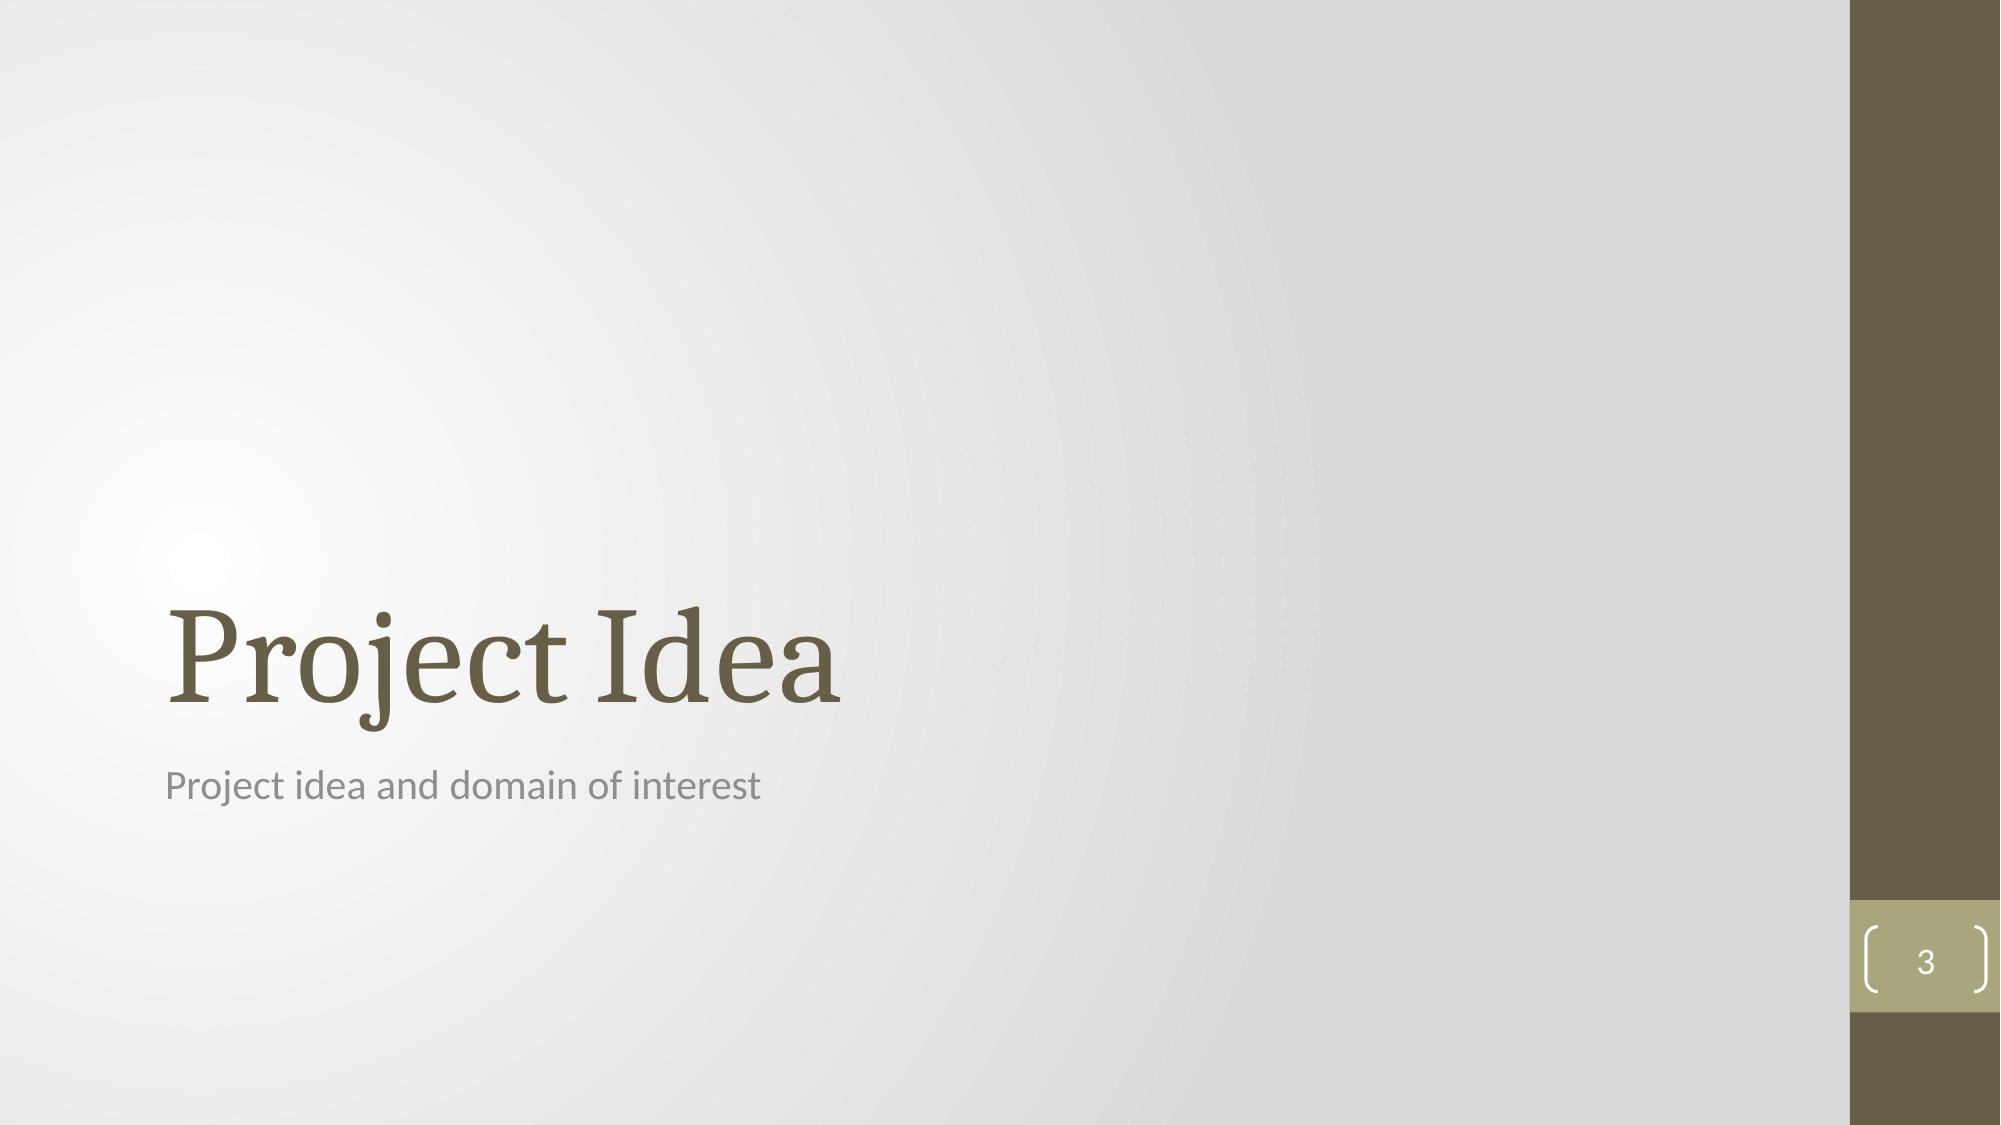

# Project Idea
Project idea and domain of interest
3